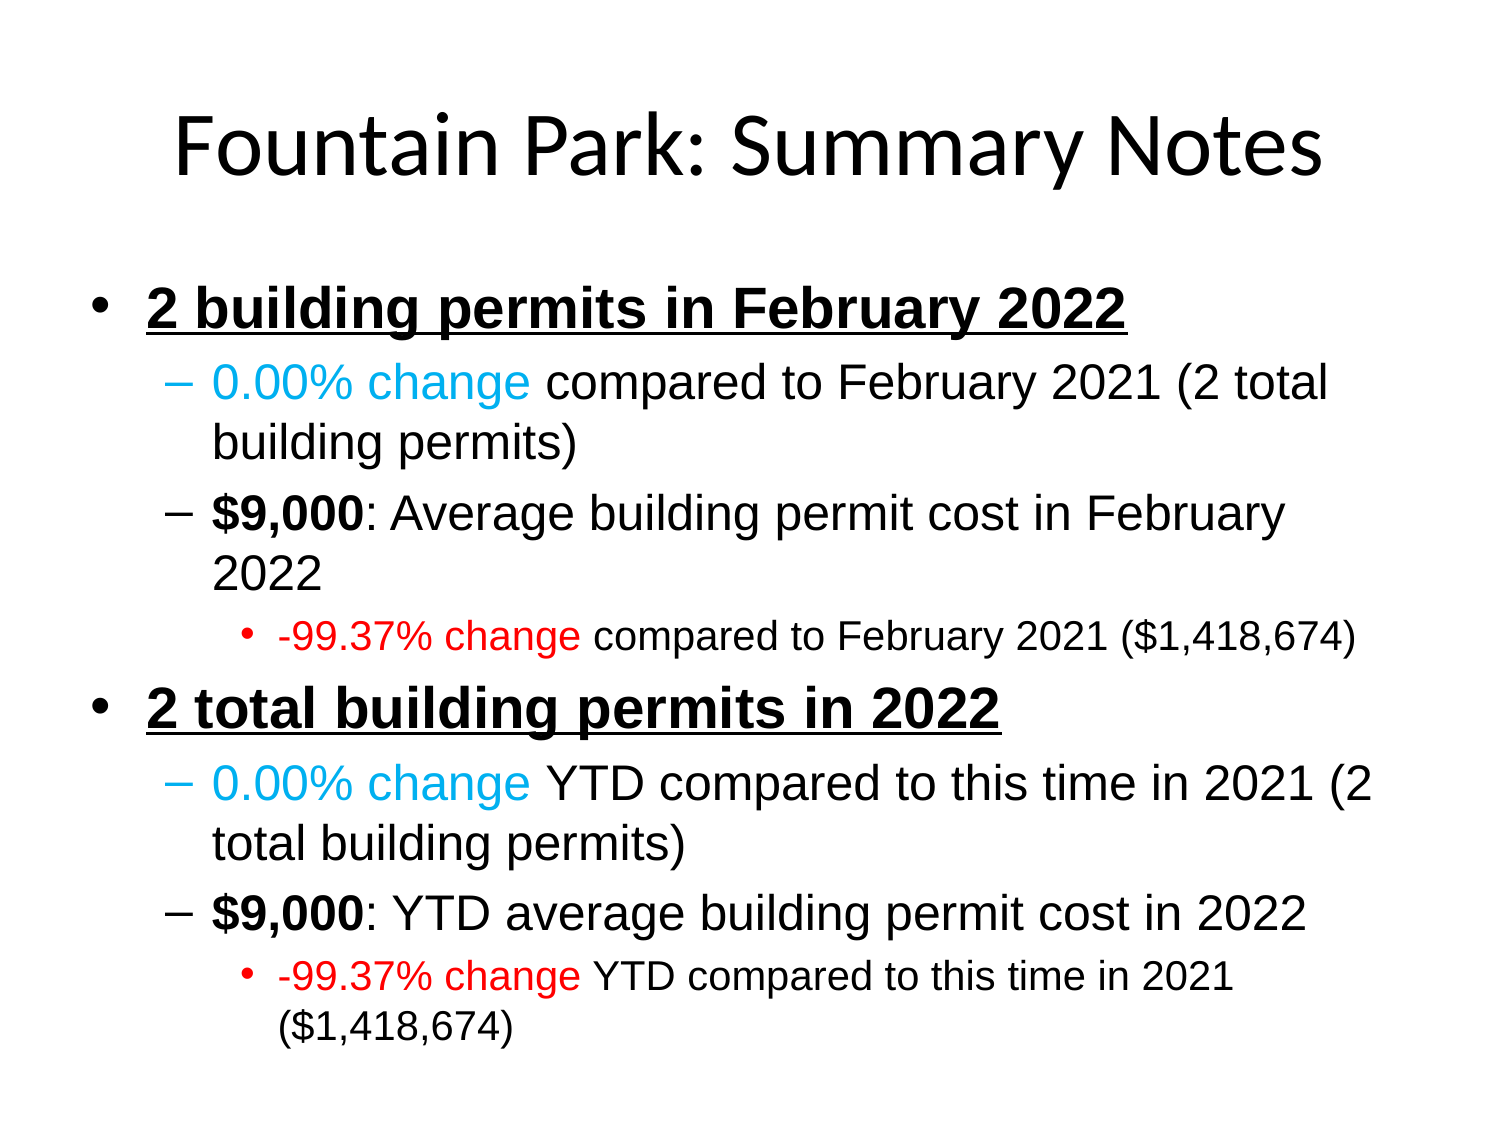

# Fountain Park: Summary Notes
2 building permits in February 2022
0.00% change compared to February 2021 (2 total building permits)
$9,000: Average building permit cost in February 2022
-99.37% change compared to February 2021 ($1,418,674)
2 total building permits in 2022
0.00% change YTD compared to this time in 2021 (2 total building permits)
$9,000: YTD average building permit cost in 2022
-99.37% change YTD compared to this time in 2021 ($1,418,674)